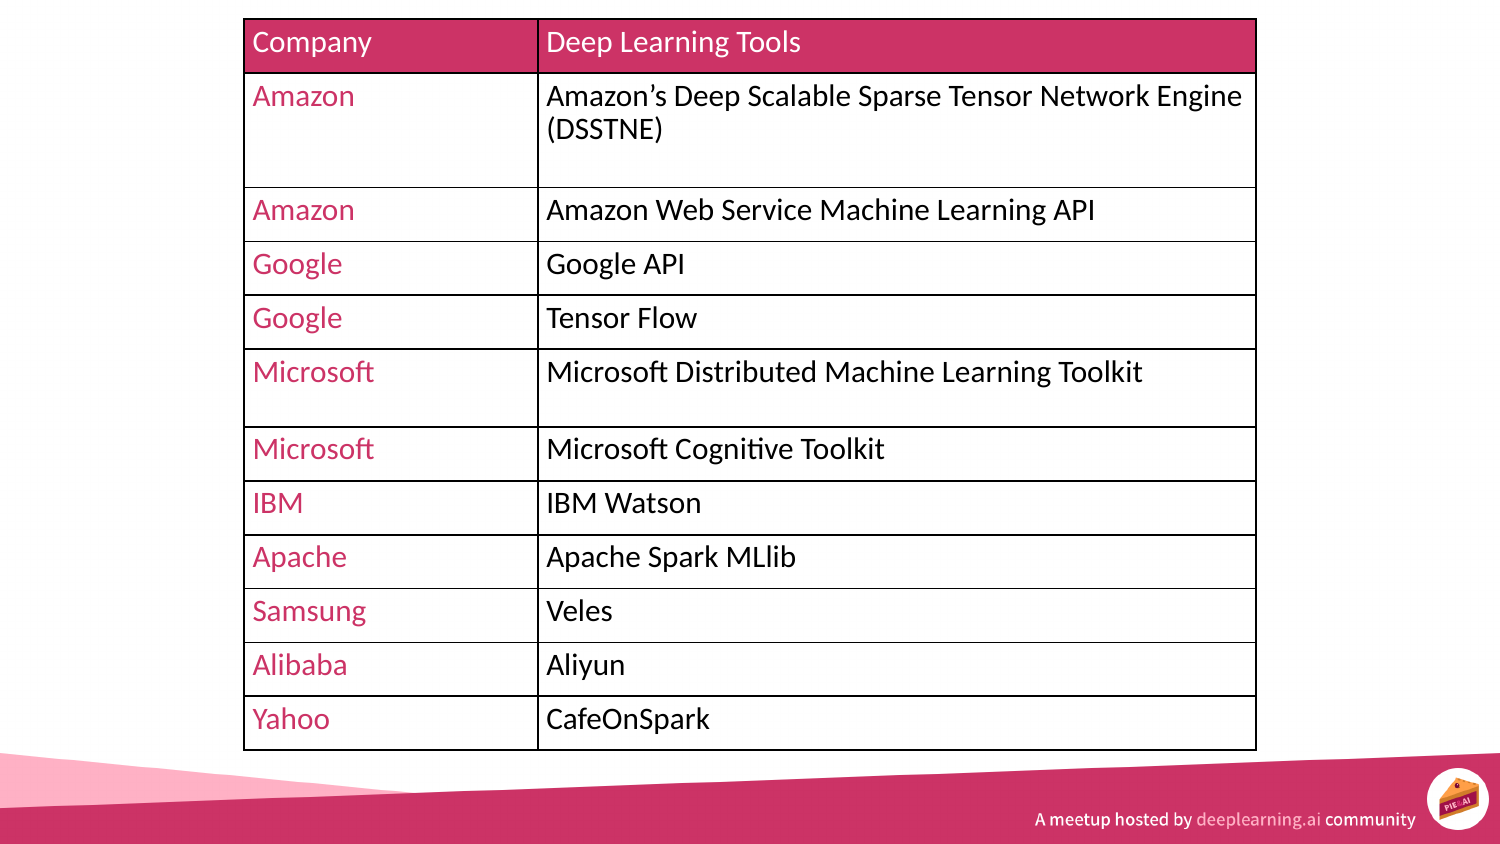

| Company | Deep Learning Tools |
| --- | --- |
| Amazon | Amazon’s Deep Scalable Sparse Tensor Network Engine (DSSTNE) |
| Amazon | Amazon Web Service Machine Learning API |
| Google | Google API |
| Google | Tensor Flow |
| Microsoft | Microsoft Distributed Machine Learning Toolkit |
| Microsoft | Microsoft Cognitive Toolkit |
| IBM | IBM Watson |
| Apache | Apache Spark MLlib |
| Samsung | Veles |
| Alibaba | Aliyun |
| Yahoo | CafeOnSpark |